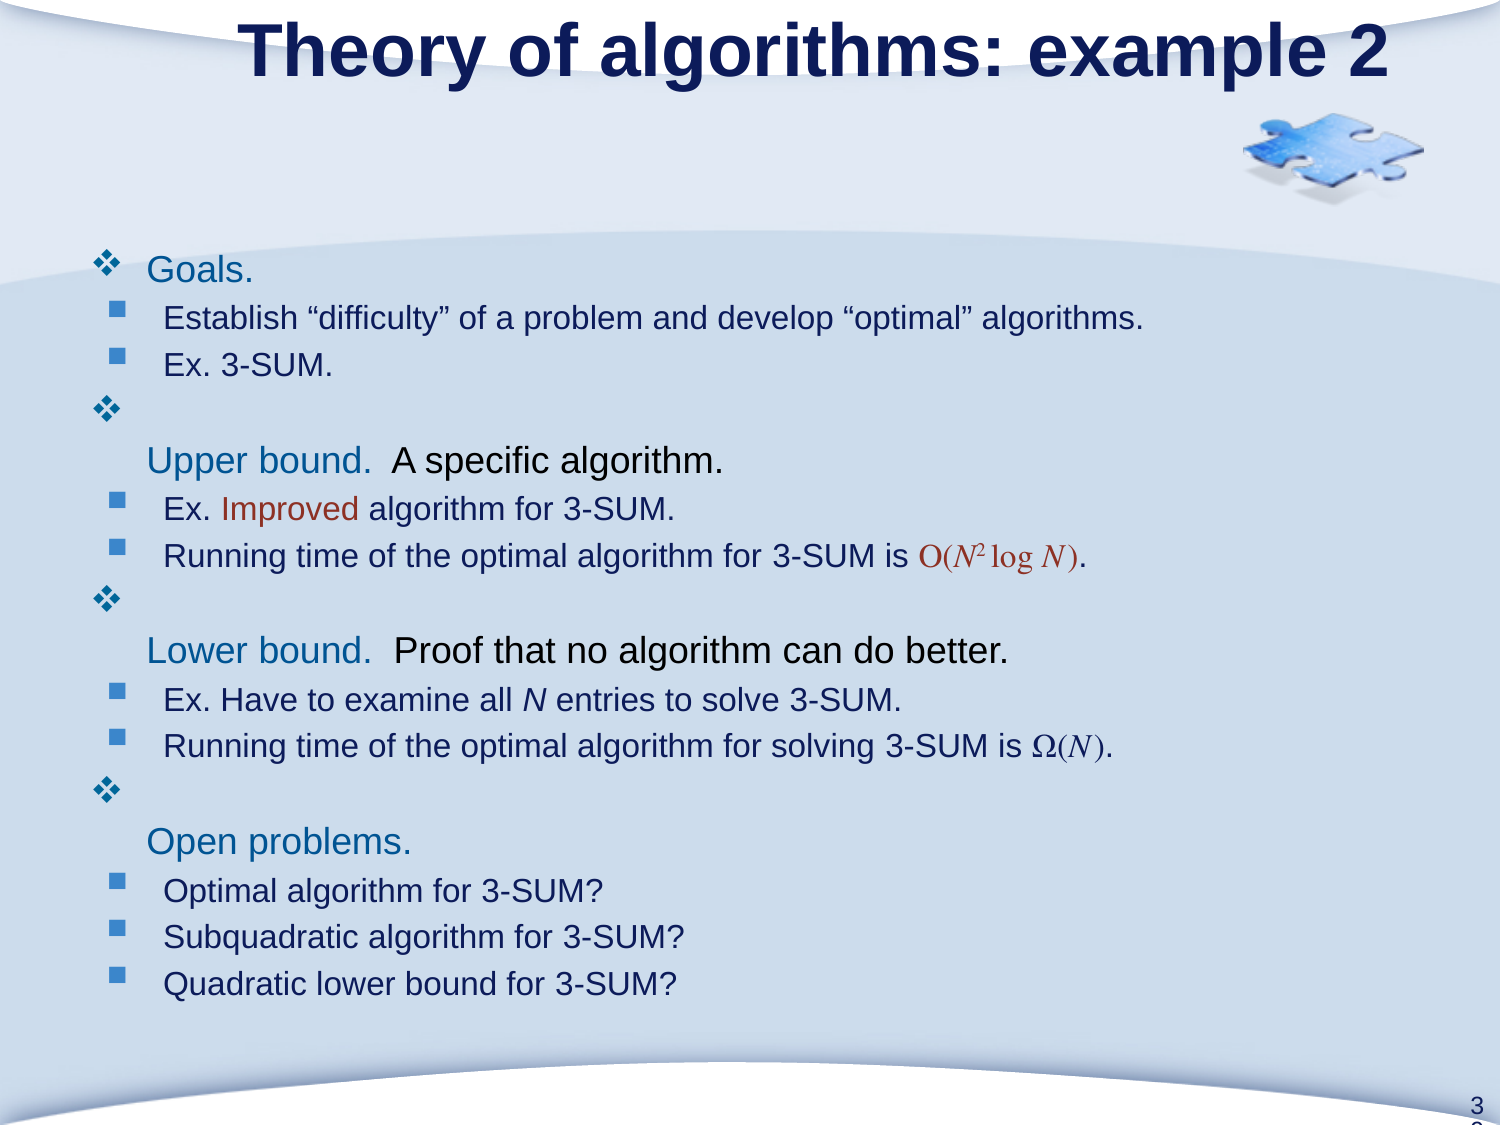

# Theory of algorithms: example 2
Goals.
Establish “difficulty” of a problem and develop “optimal” algorithms.
Ex. 3-Sum.
Upper bound.  A specific algorithm.
Ex. Improved algorithm for 3-Sum.
Running time of the optimal algorithm for 3-Sum is O(N 2 log N ).
Lower bound.  Proof that no algorithm can do better.
Ex. Have to examine all N entries to solve 3-Sum.
Running time of the optimal algorithm for solving 3-Sum is Ω(N ).
Open problems.
Optimal algorithm for 3-Sum?
Subquadratic algorithm for 3-Sum?
Quadratic lower bound for 3-Sum?
39